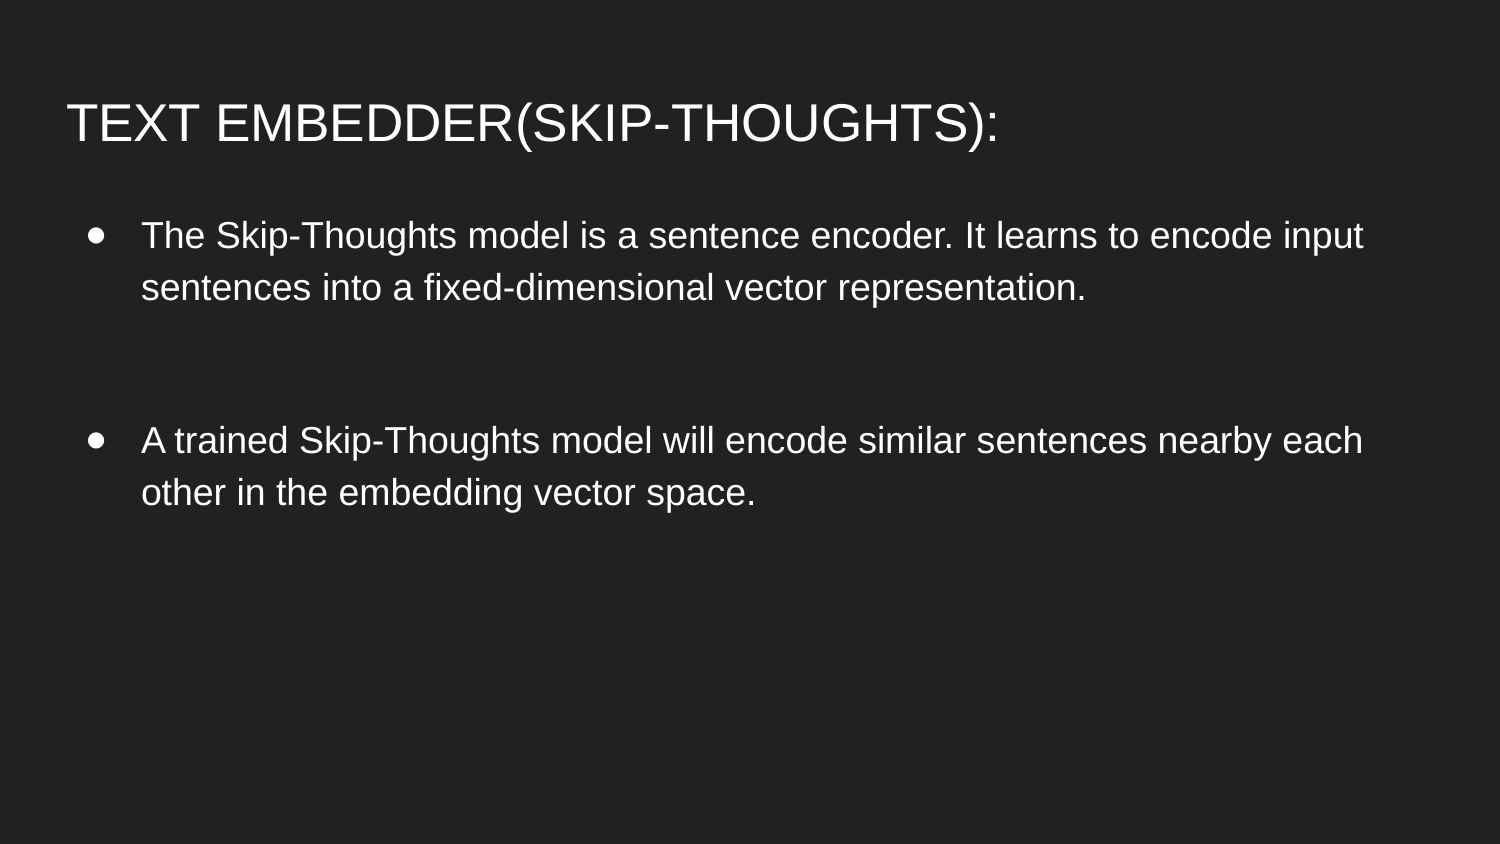

# TEXT EMBEDDER(SKIP-THOUGHTS):
The Skip-Thoughts model is a sentence encoder. It learns to encode input sentences into a fixed-dimensional vector representation.

A trained Skip-Thoughts model will encode similar sentences nearby each other in the embedding vector space.